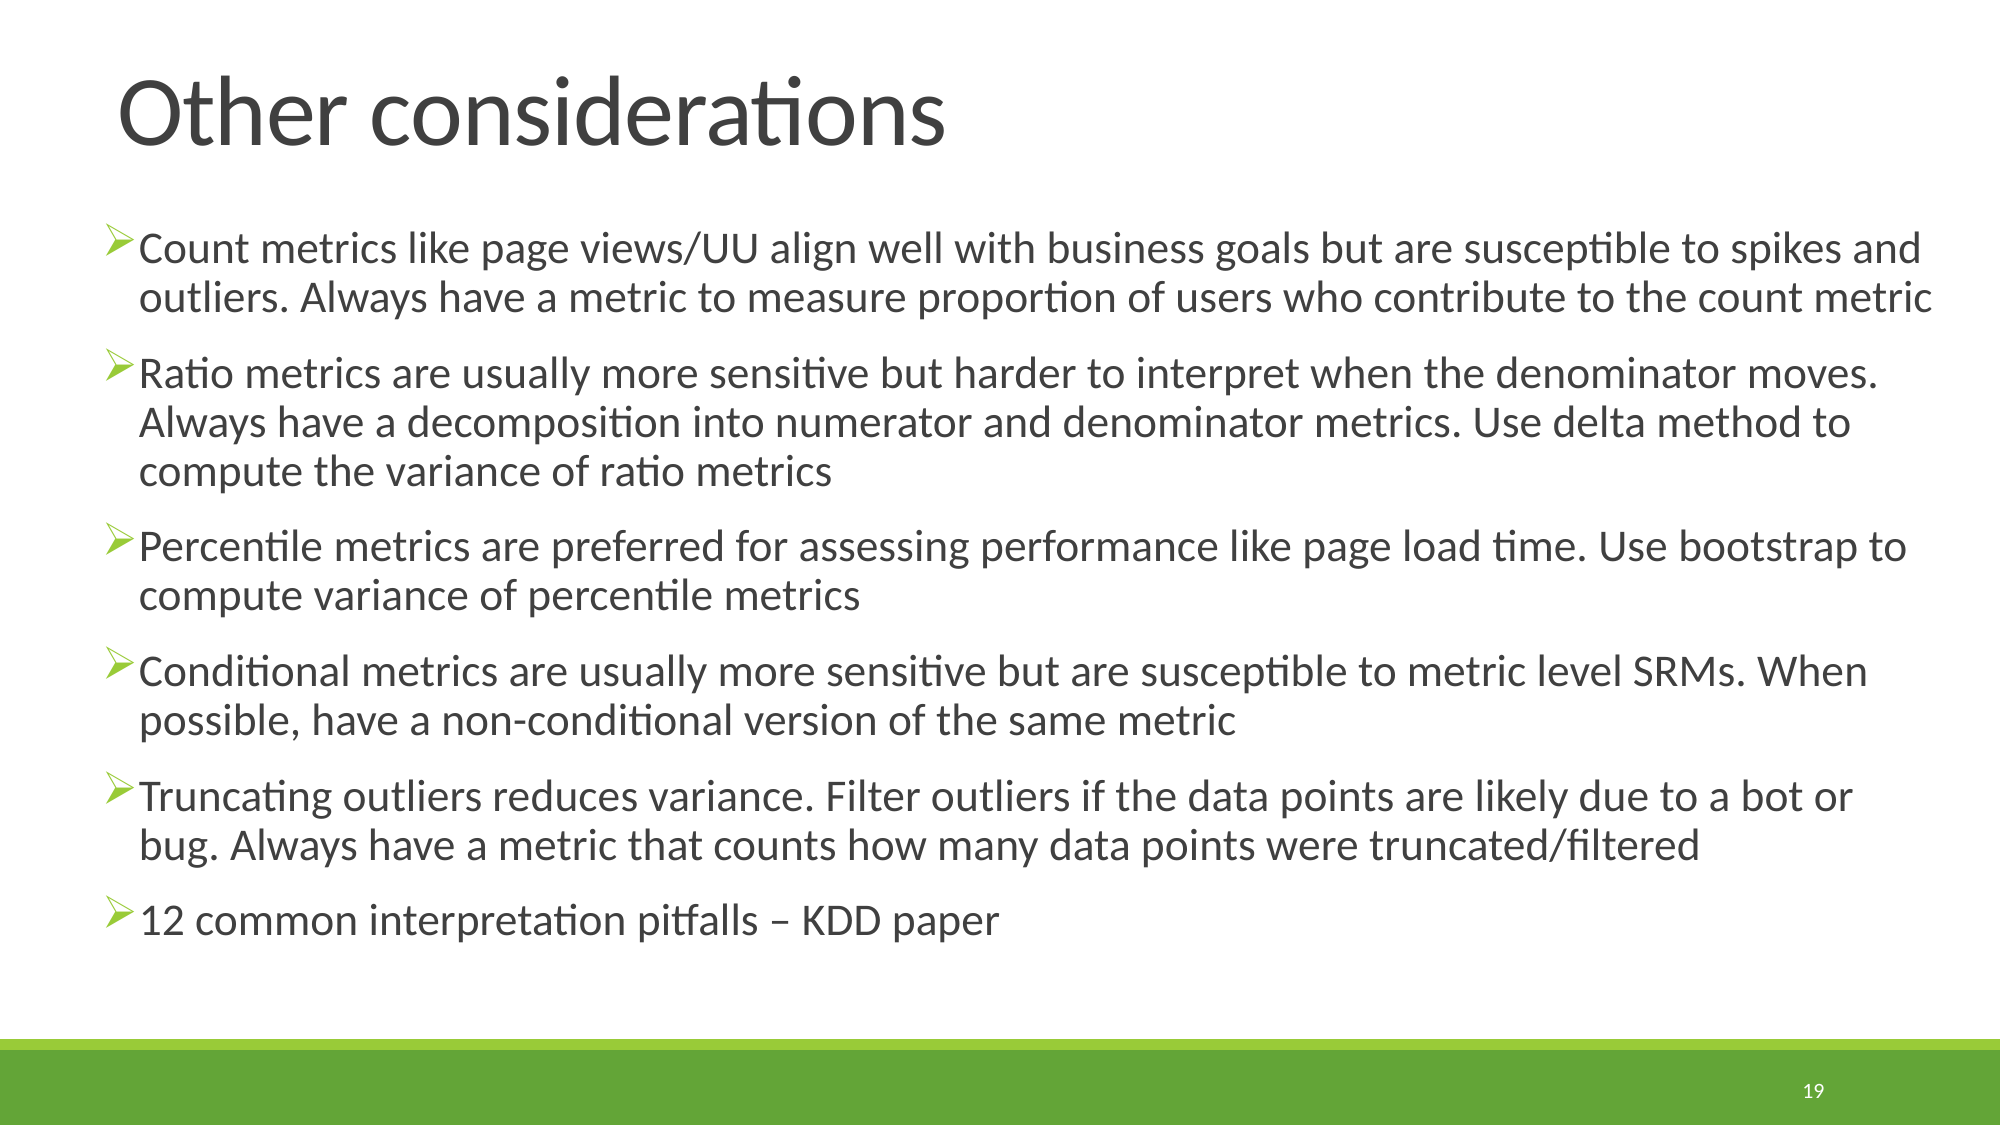

# Other considerations
Count metrics like page views/UU align well with business goals but are susceptible to spikes and outliers. Always have a metric to measure proportion of users who contribute to the count metric
Ratio metrics are usually more sensitive but harder to interpret when the denominator moves. Always have a decomposition into numerator and denominator metrics. Use delta method to compute the variance of ratio metrics
Percentile metrics are preferred for assessing performance like page load time. Use bootstrap to compute variance of percentile metrics
Conditional metrics are usually more sensitive but are susceptible to metric level SRMs. When possible, have a non-conditional version of the same metric
Truncating outliers reduces variance. Filter outliers if the data points are likely due to a bot or bug. Always have a metric that counts how many data points were truncated/filtered
12 common interpretation pitfalls – KDD paper

19